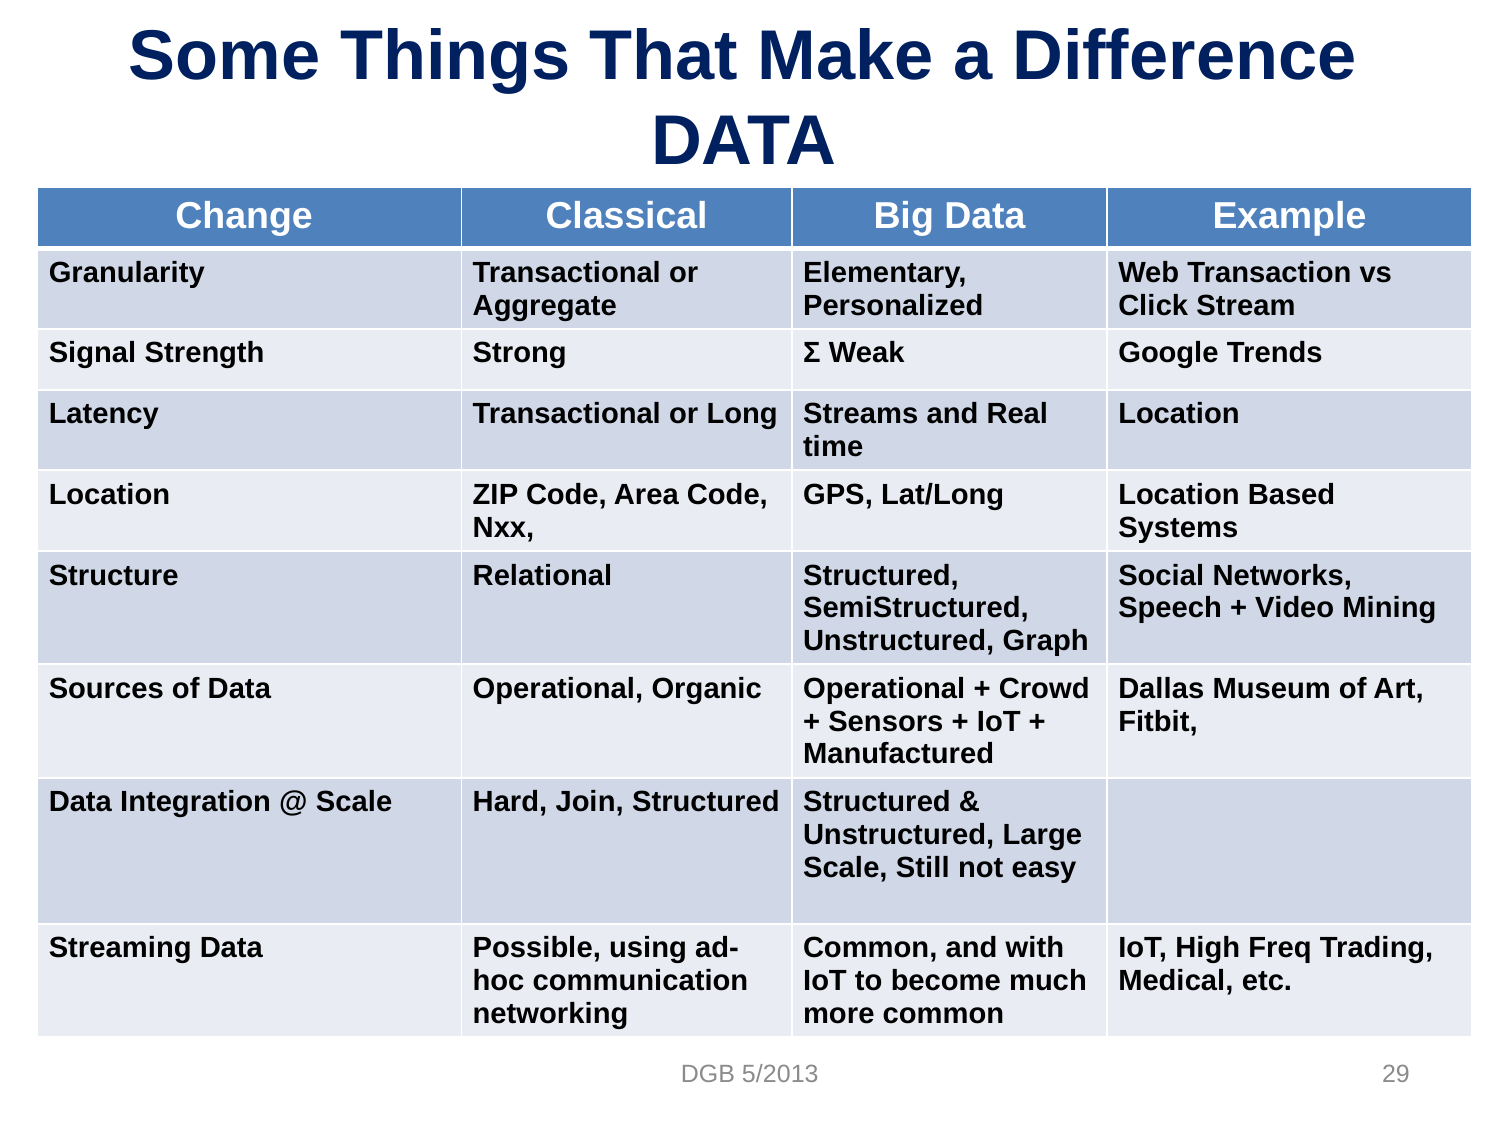

# Some Things That Make a Difference DATA
| Change | Classical | Big Data | Example |
| --- | --- | --- | --- |
| Granularity | Transactional or Aggregate | Elementary, Personalized | Web Transaction vs Click Stream |
| Signal Strength | Strong | Σ Weak | Google Trends |
| Latency | Transactional or Long | Streams and Real time | Location |
| Location | ZIP Code, Area Code, Nxx, | GPS, Lat/Long | Location Based Systems |
| Structure | Relational | Structured, SemiStructured, Unstructured, Graph | Social Networks, Speech + Video Mining |
| Sources of Data | Operational, Organic | Operational + Crowd + Sensors + IoT + Manufactured | Dallas Museum of Art, Fitbit, |
| Data Integration @ Scale | Hard, Join, Structured | Structured & Unstructured, Large Scale, Still not easy |  |
| Streaming Data | Possible, using ad-hoc communication networking | Common, and with IoT to become much more common | IoT, High Freq Trading, Medical, etc. |
DGB 5/2013
29